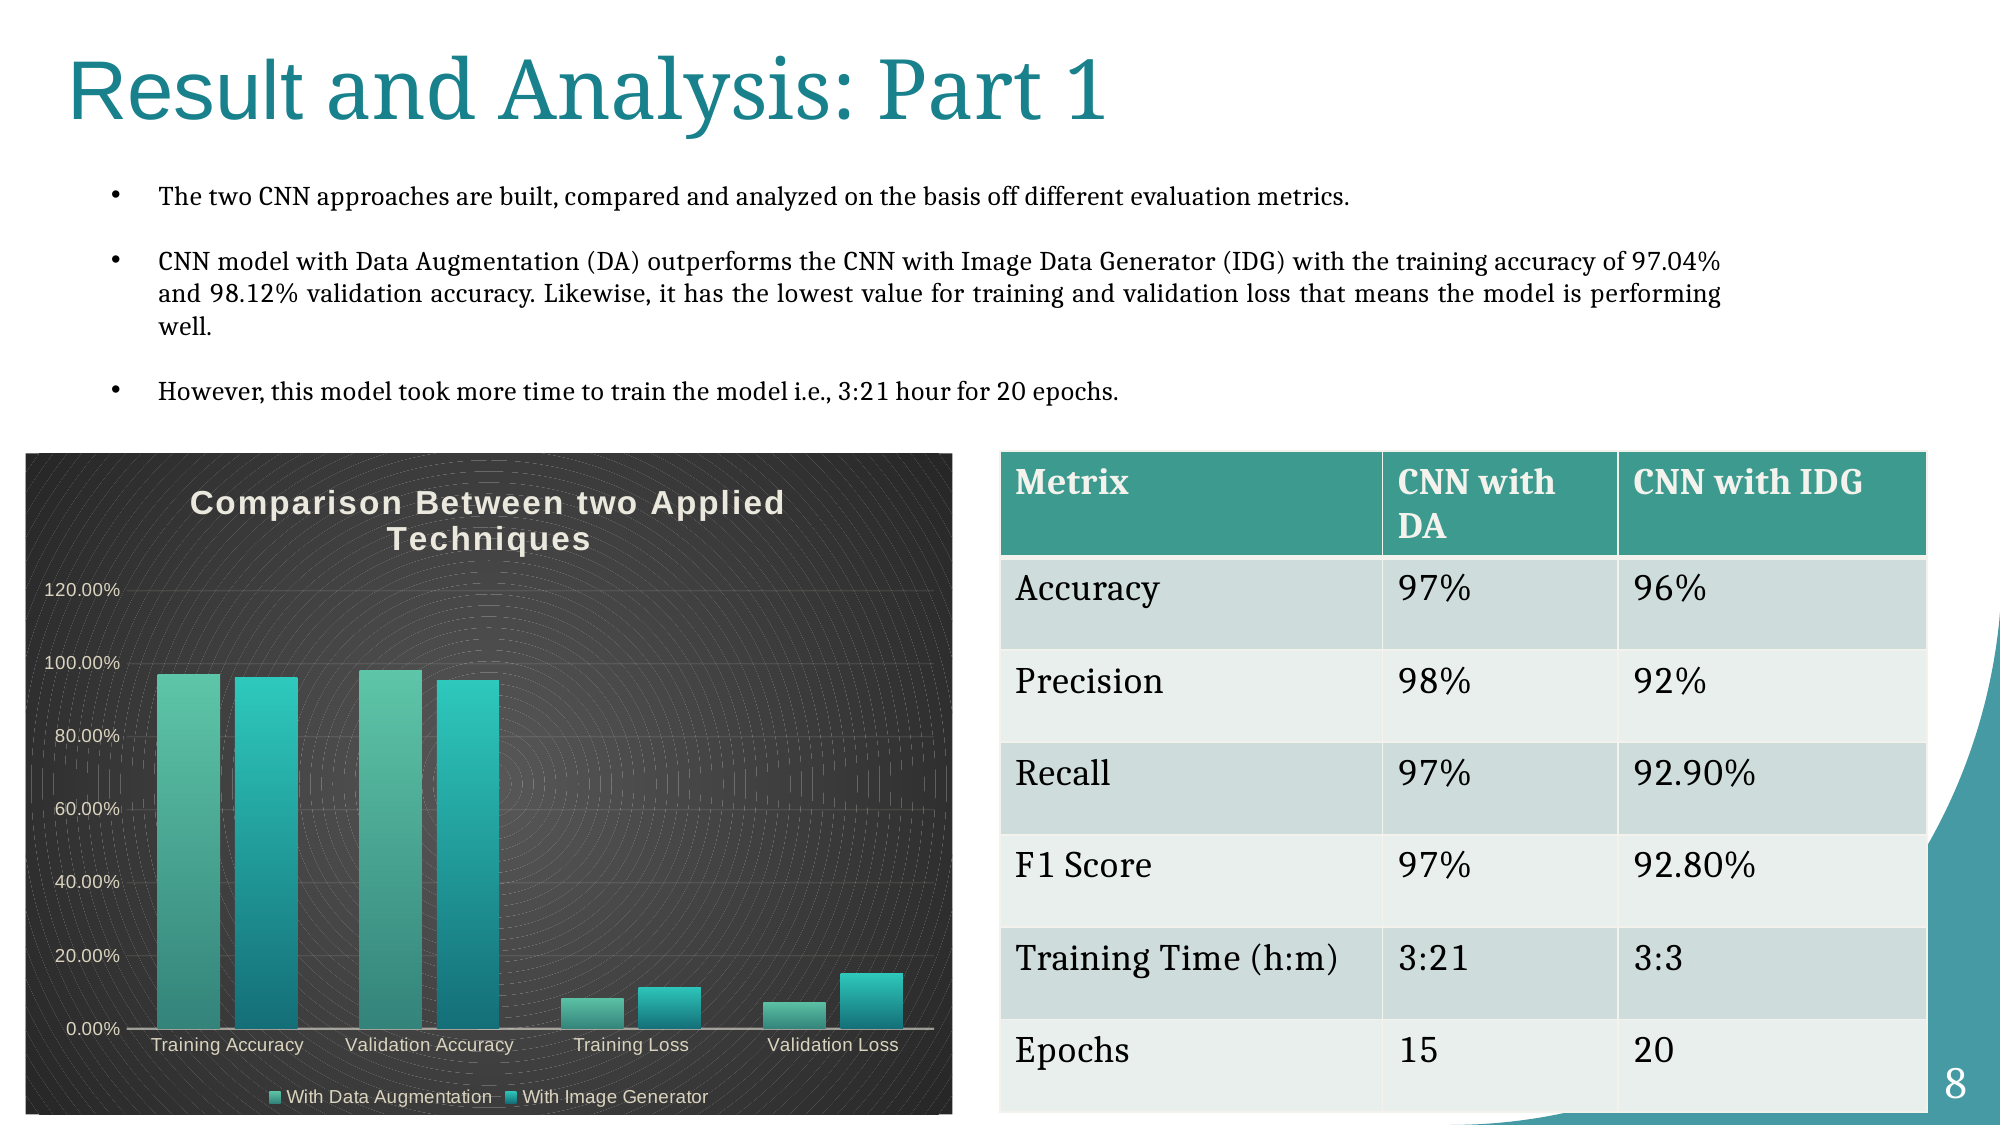

# Result and Analysis: Part 1
The two CNN approaches are built, compared and analyzed on the basis off different evaluation metrics.

CNN model with Data Augmentation (DA) outperforms the CNN with Image Data Generator (IDG) with the training accuracy of 97.04% and 98.12% validation accuracy. Likewise, it has the lowest value for training and validation loss that means the model is performing well.

However, this model took more time to train the model i.e., 3:21 hour for 20 epochs.
| Metrix | CNN with DA | CNN with IDG |
| --- | --- | --- |
| Accuracy | 97% | 96% |
| Precision | 98% | 92% |
| Recall | 97% | 92.90% |
| F1 Score | 97% | 92.80% |
| Training Time (h:m) | 3:21 | 3:3 |
| Epochs | 15 | 20 |

### Chart: Comparison Between two Applied Techniques

| Category | With Data Augmentation | With Image Generator |
|---|---|---|
| Training Accuracy | 0.9704 | 0.9612 |
| Validation Accuracy | 0.9812 | 0.9534 |
| Training Loss | 0.0838 | 0.1122 |
| Validation Loss | 0.0728 | 0.1508 |
2/8/20XX
8
Sample Footer Text